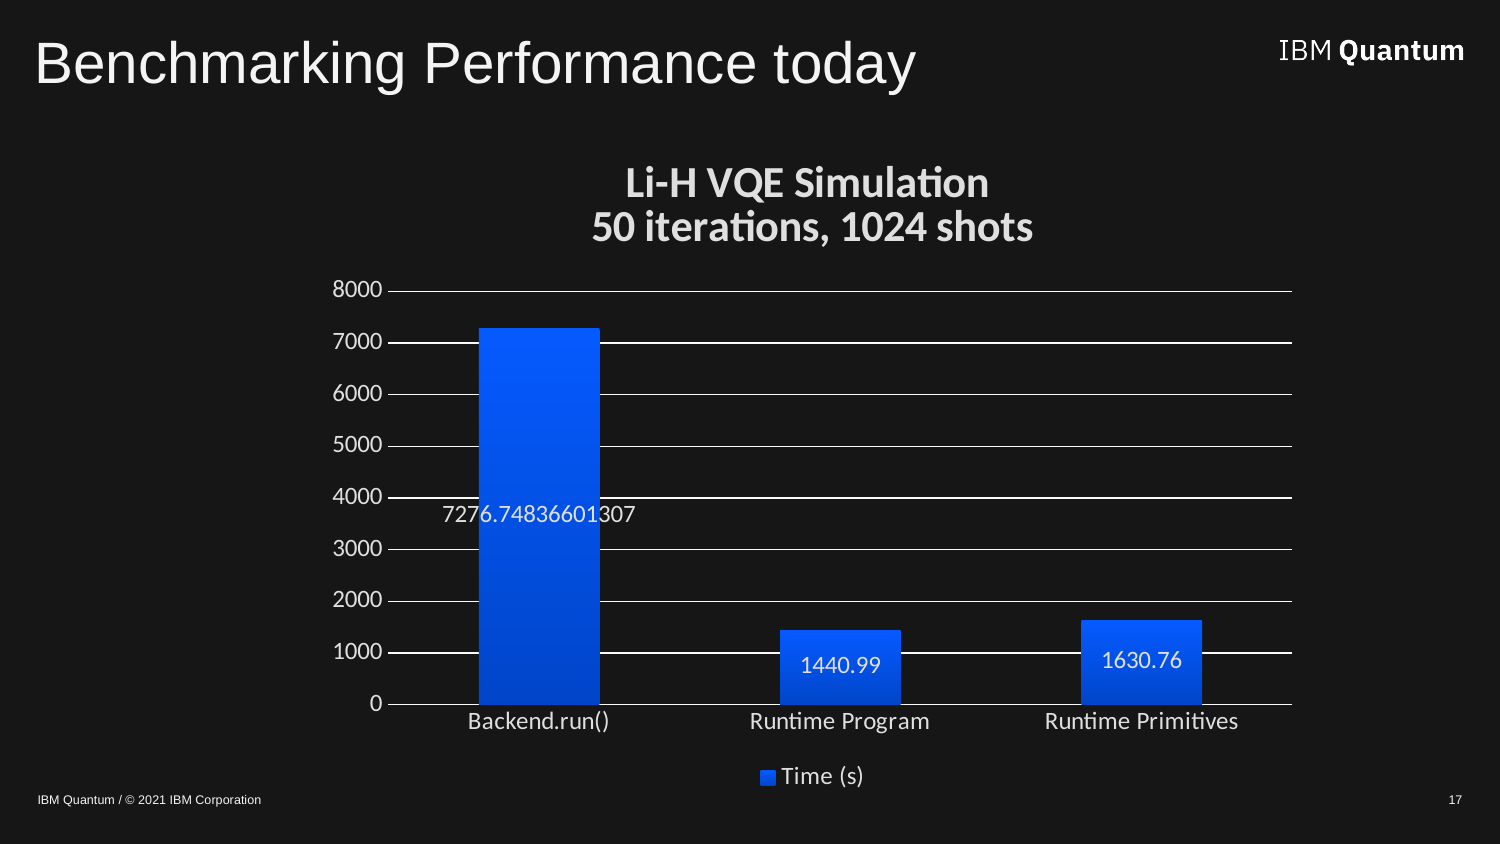

# Benchmarking Performance today

### Chart: Li-H VQE Simulation
50 iterations, 1024 shots

| Category | Time (s) |
|---|---|
| Backend.run() | 7276.748366013072 |
| Runtime Program | 1440.99 |
| Runtime Primitives | 1630.76 |
IBM Quantum / © 2021 IBM Corporation
17